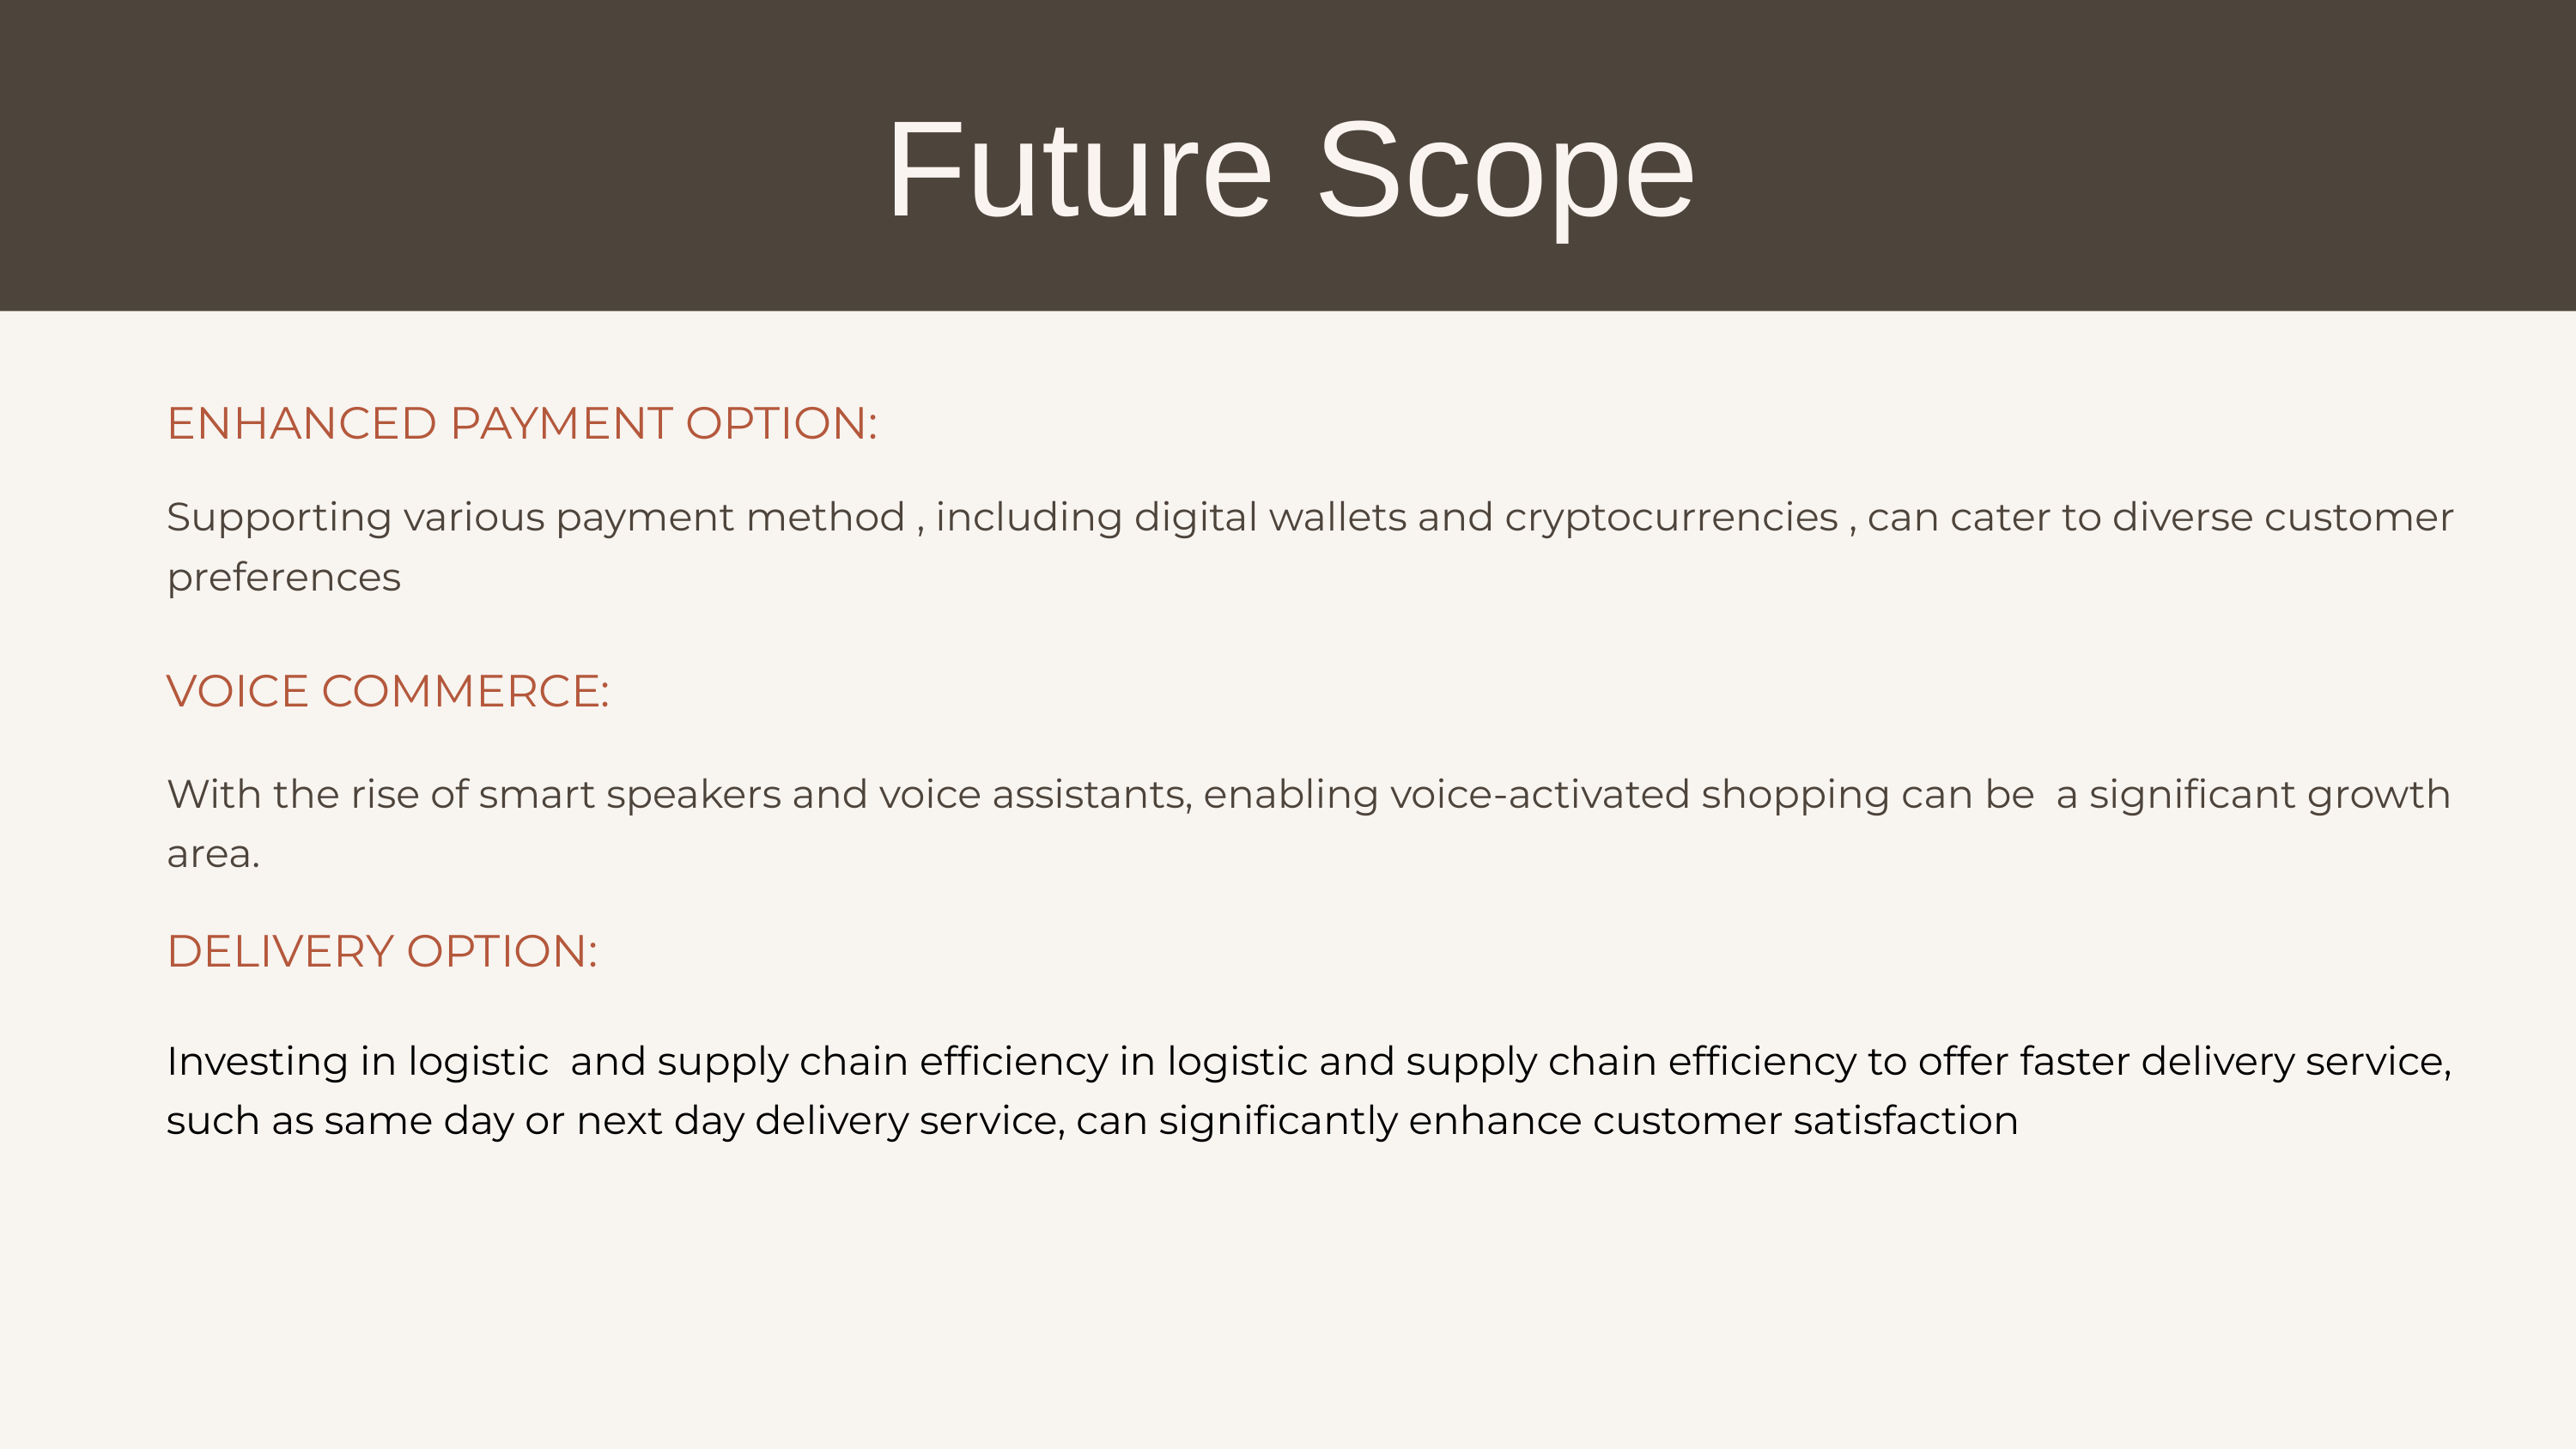

Future Scope
ENHANCED PAYMENT OPTION:
Supporting various payment method , including digital wallets and cryptocurrencies , can cater to diverse customer preferences
VOICE COMMERCE:
With the rise of smart speakers and voice assistants, enabling voice-activated shopping can be  a significant growth area.
DELIVERY OPTION:
Investing in logistic  and supply chain efficiency in logistic and supply chain efficiency to offer faster delivery service, such as same day or next day delivery service, can significantly enhance customer satisfaction